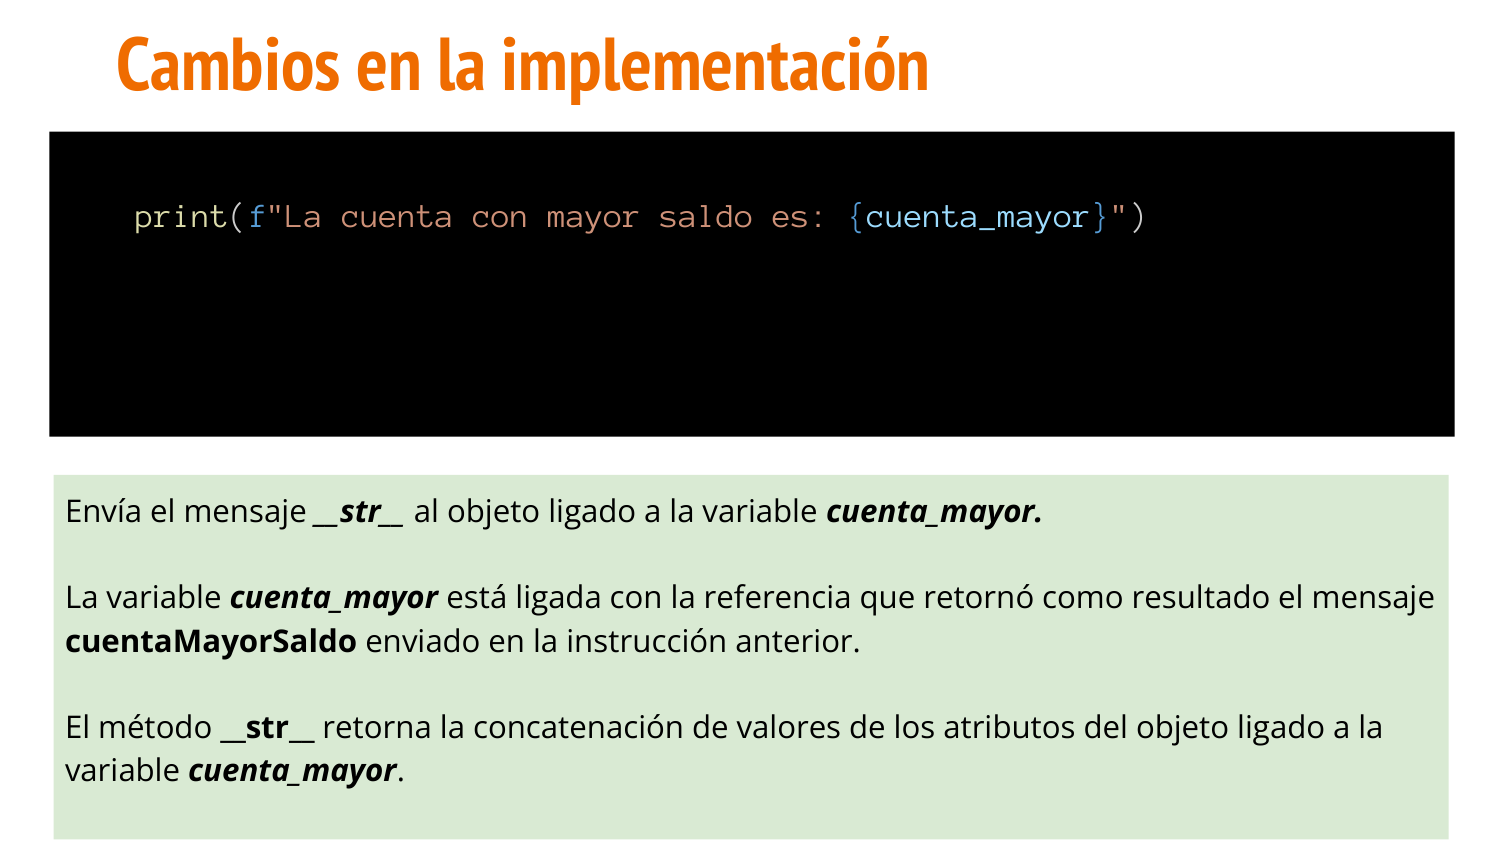

# Cambios en la implementación

    print(f"La cuenta con mayor saldo es: {cuenta_mayor}")

Envía el mensaje __str__ al objeto ligado a la variable cuenta_mayor.

La variable cuenta_mayor está ligada con la referencia que retornó como resultado el mensaje cuentaMayorSaldo enviado en la instrucción anterior.

El método __str__ retorna la concatenación de valores de los atributos del objeto ligado a la variable cuenta_mayor.